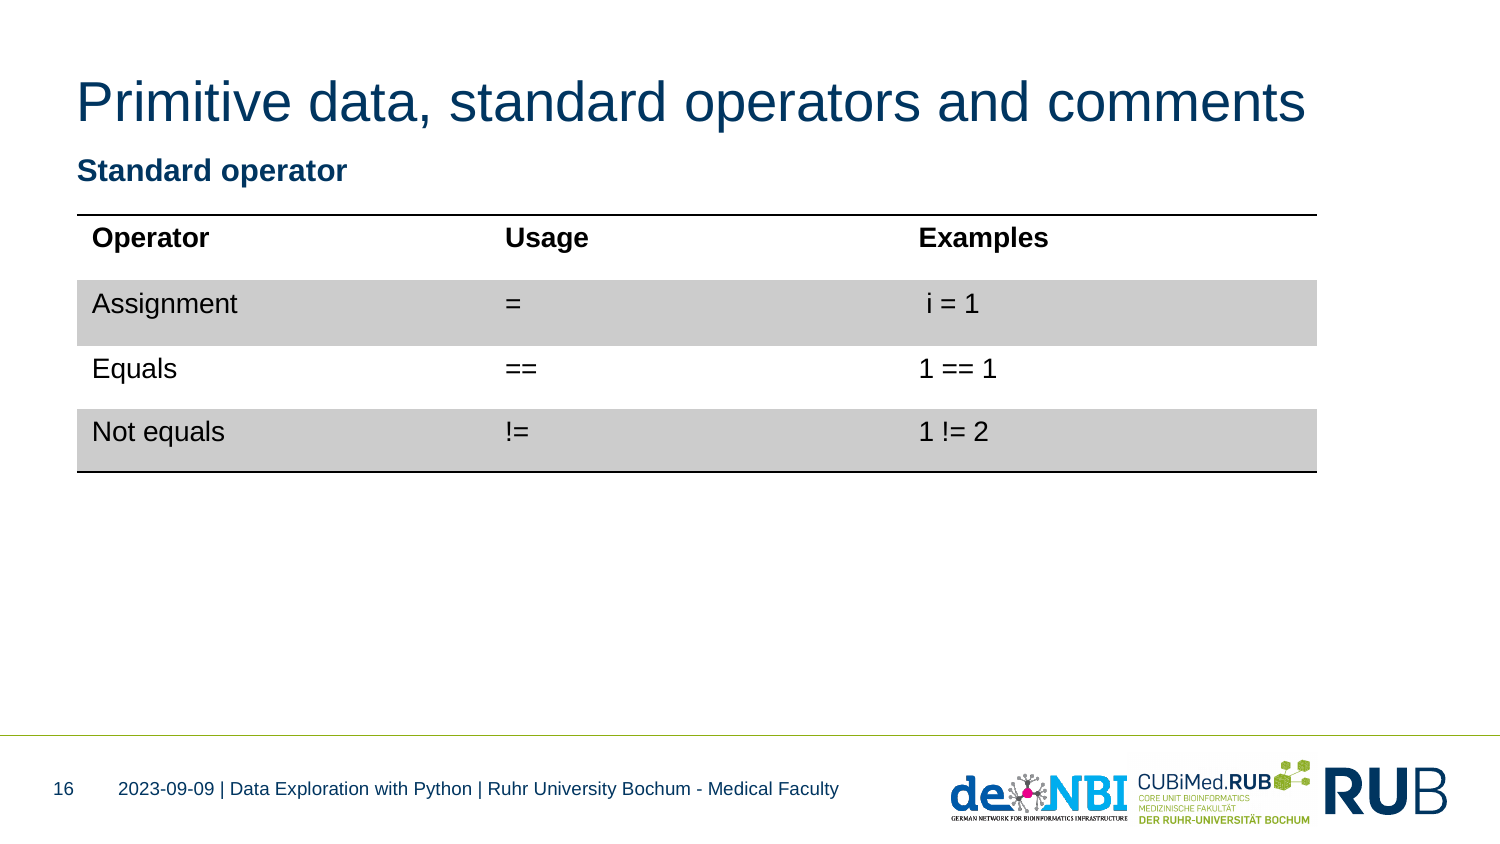

# Primitive data, standard operators and comments
Standard operator

| Operator | Usage | Examples |
| --- | --- | --- |
| Assignment | = | i = 1 |
| Equals | == | 1 == 1 |
| Not equals | != | 1 != 2 |
16
2023-09-09 | Data Exploration with Python | Ruhr University Bochum - Medical Faculty